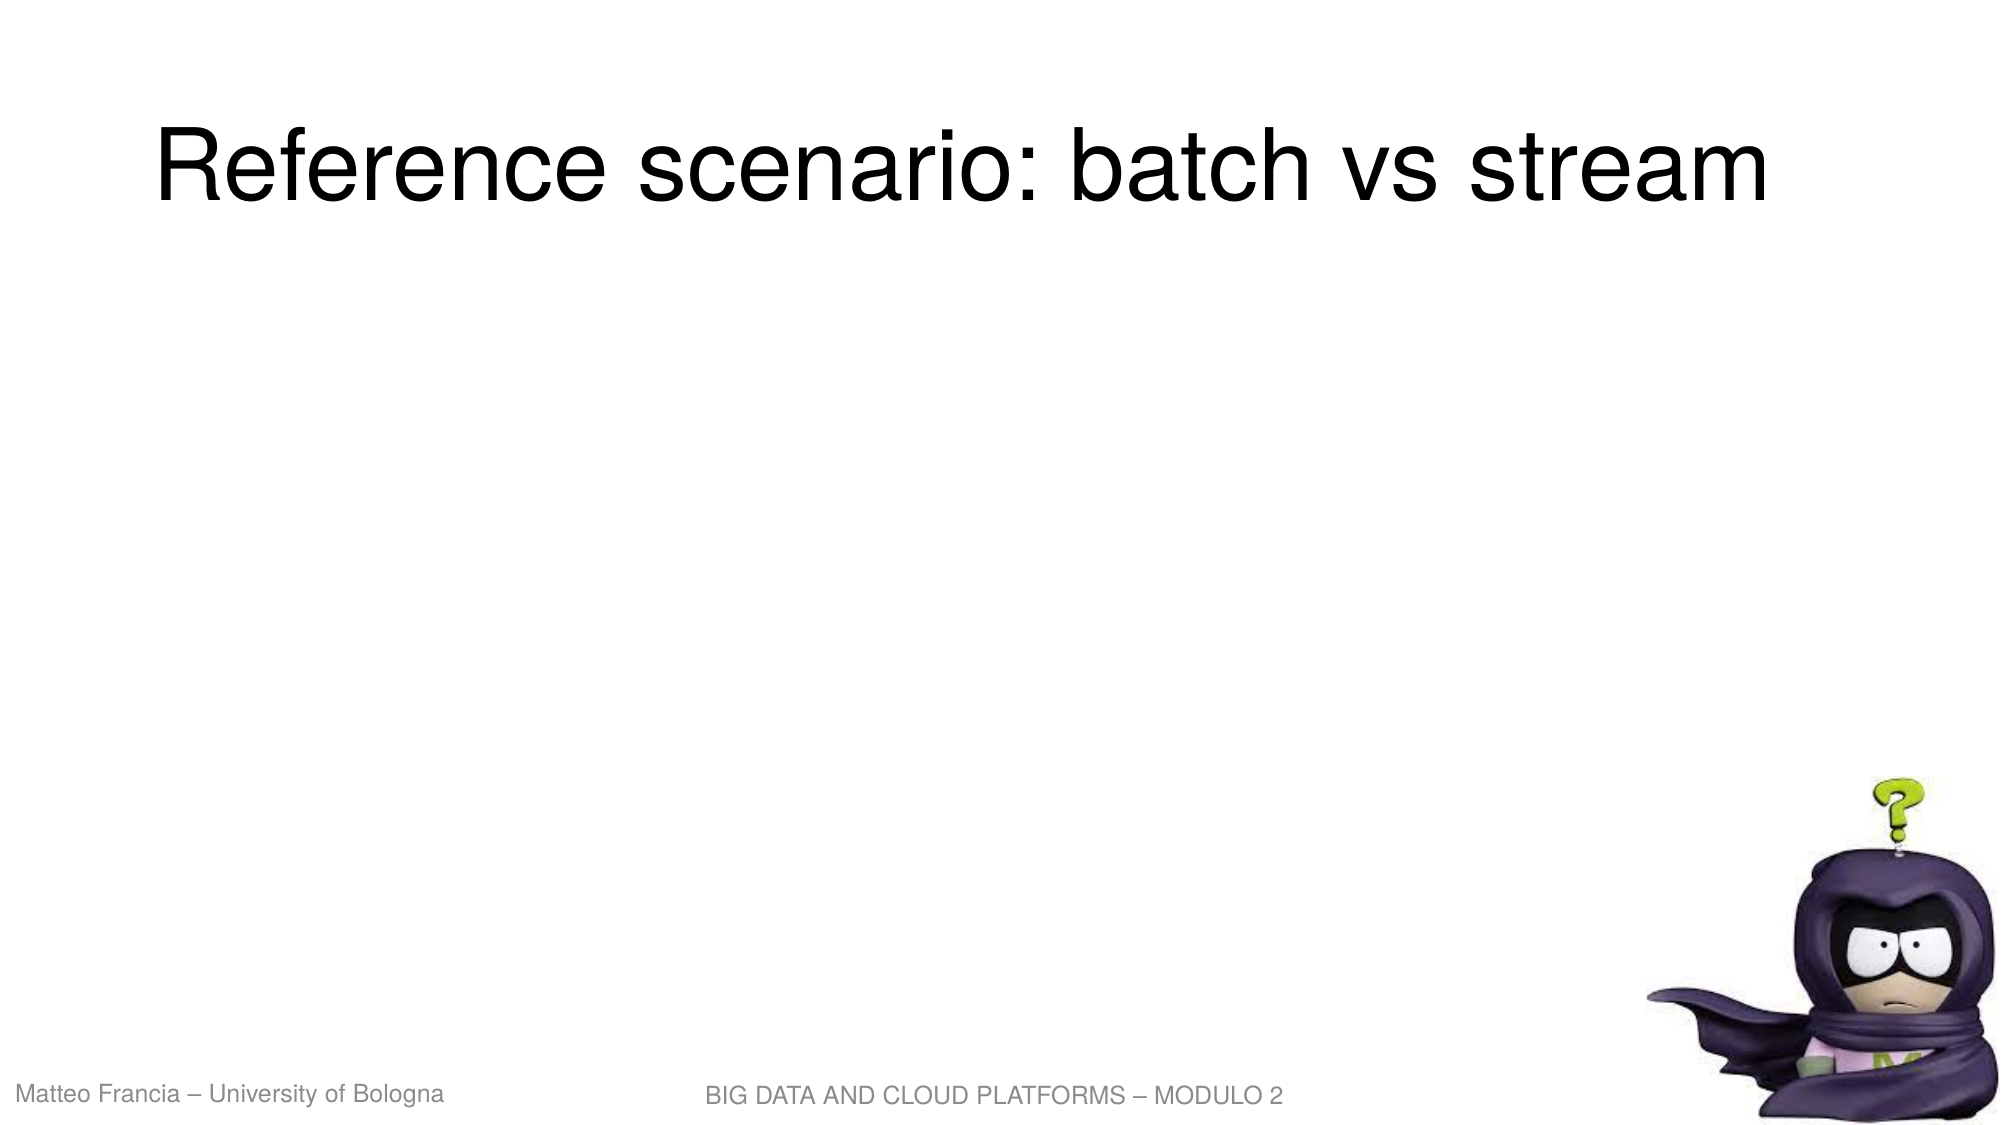

# Reference scenario: batch vs stream

103
Matteo Francia – University of Bologna